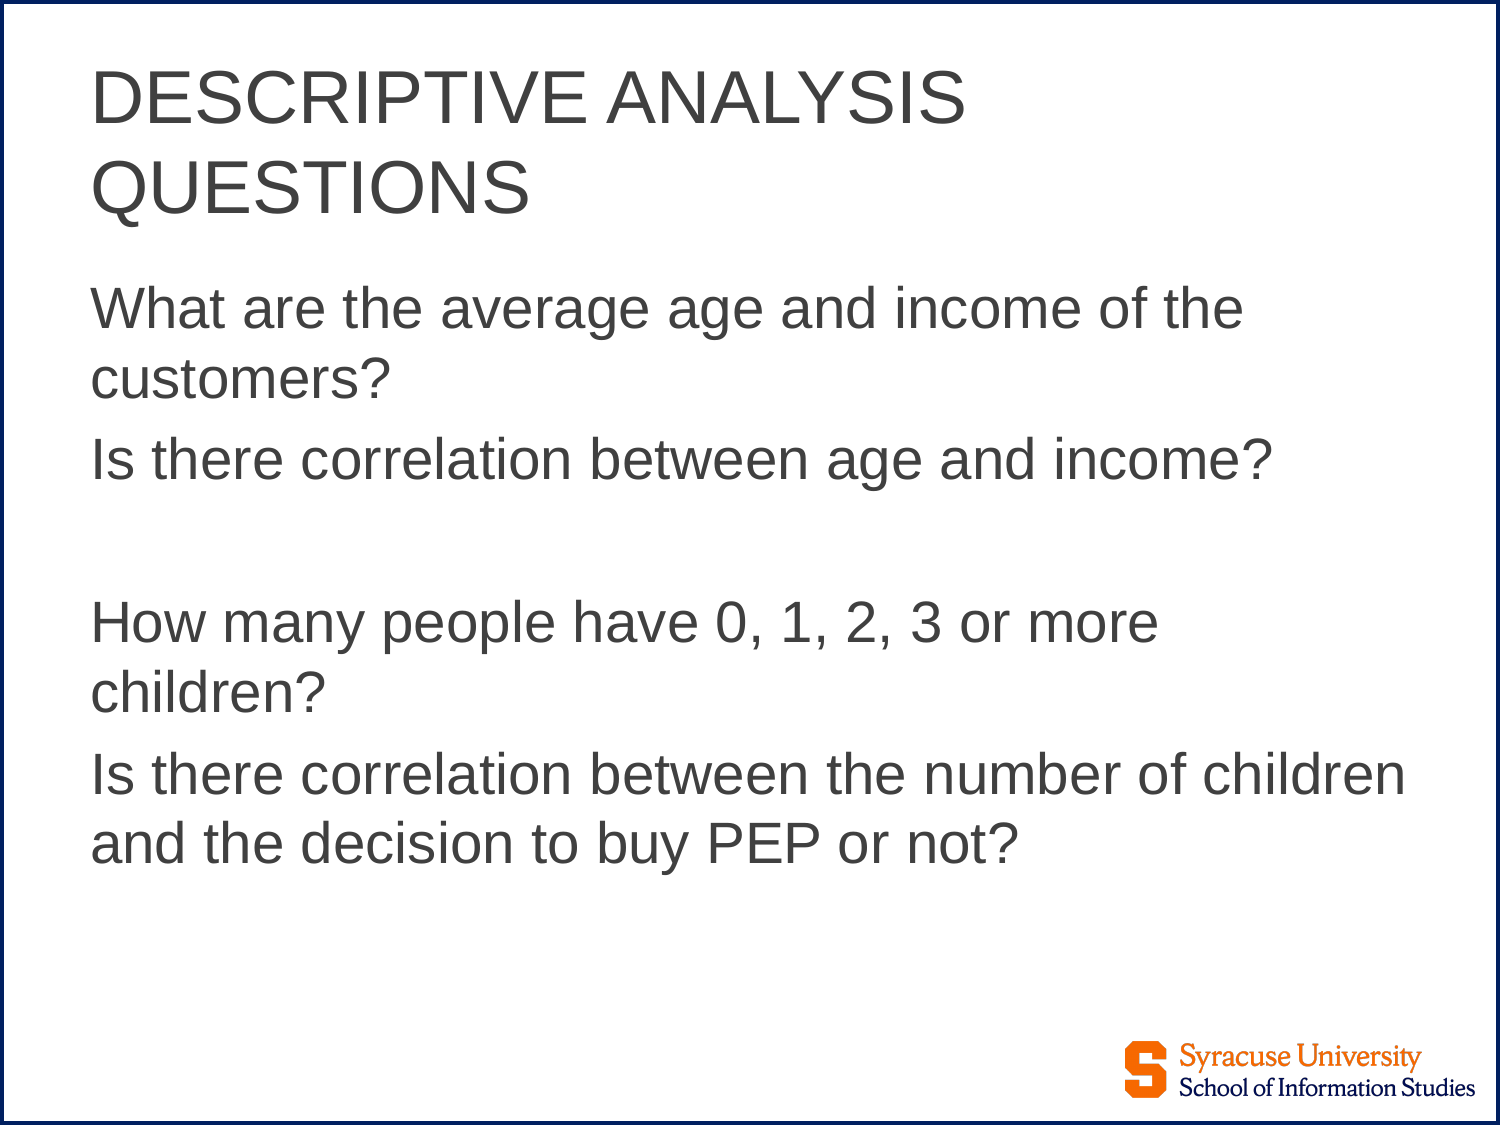

# DESCRIPTIVE ANALYSIS QUESTIONS
What are the average age and income of the customers?
Is there correlation between age and income?

How many people have 0, 1, 2, 3 or more children?
Is there correlation between the number of children and the decision to buy PEP or not?